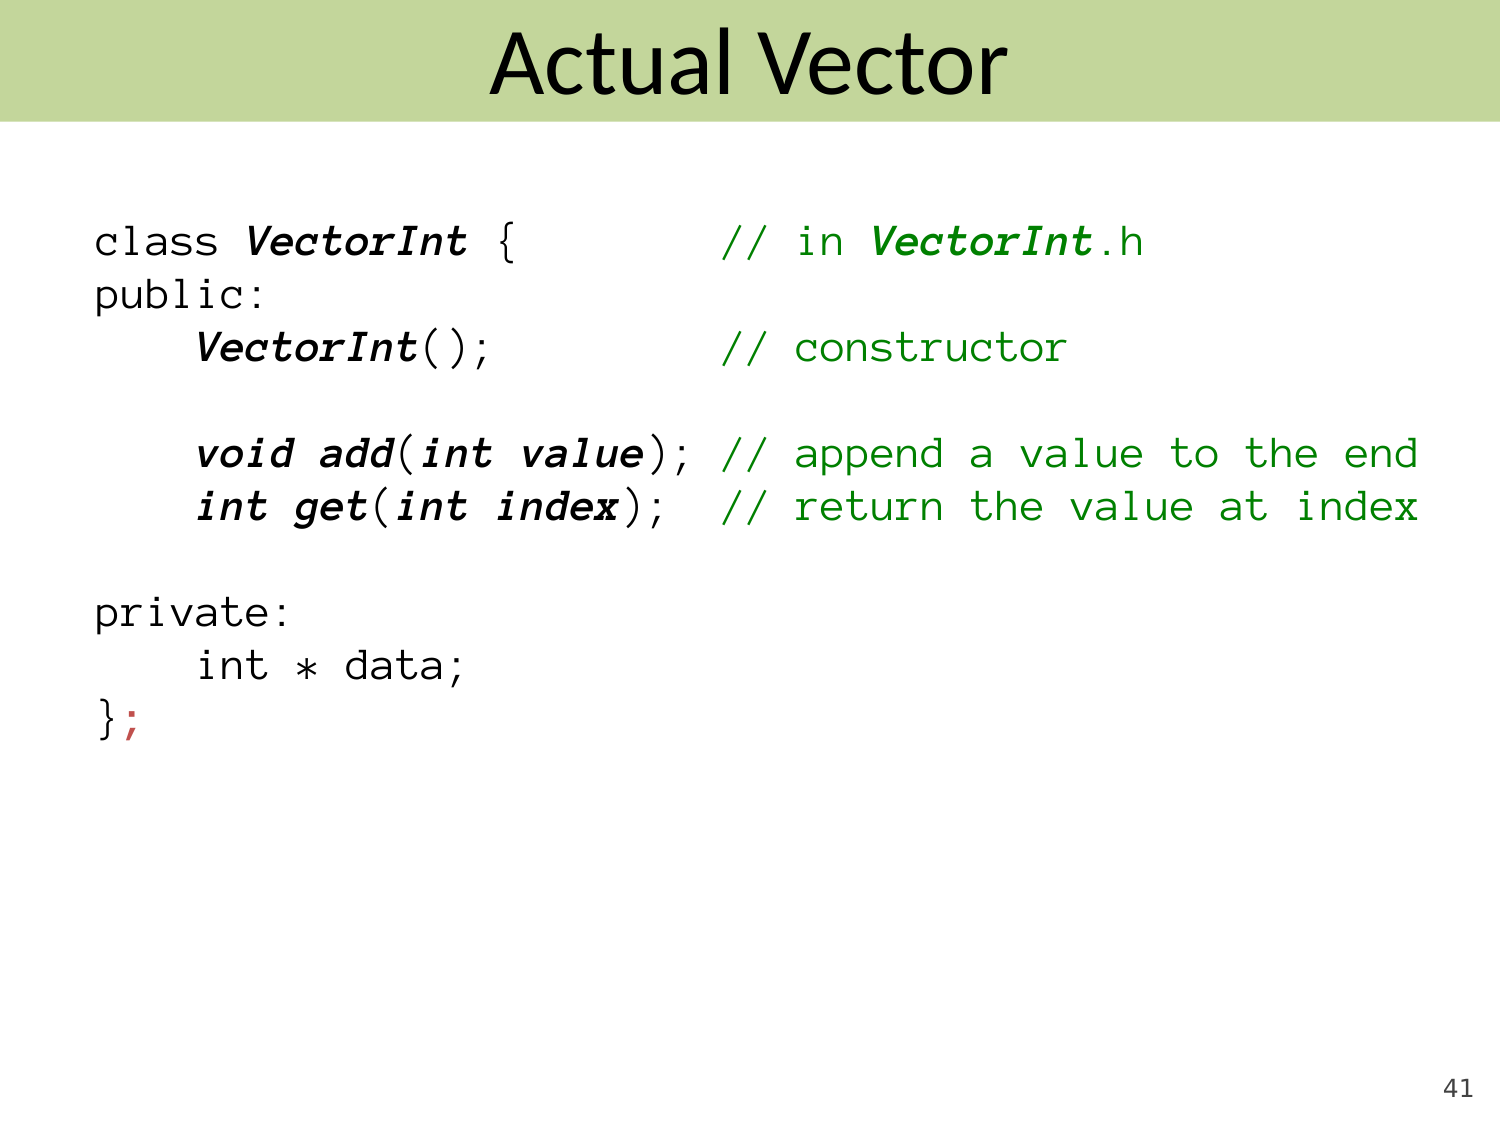

# Actual Vector
class VectorInt {        // in VectorInt.h
public:
    VectorInt();         // constructor

    void add(int value); // append a value to the end
    int get(int index);  // return the value at index

private:
    int * data;
};